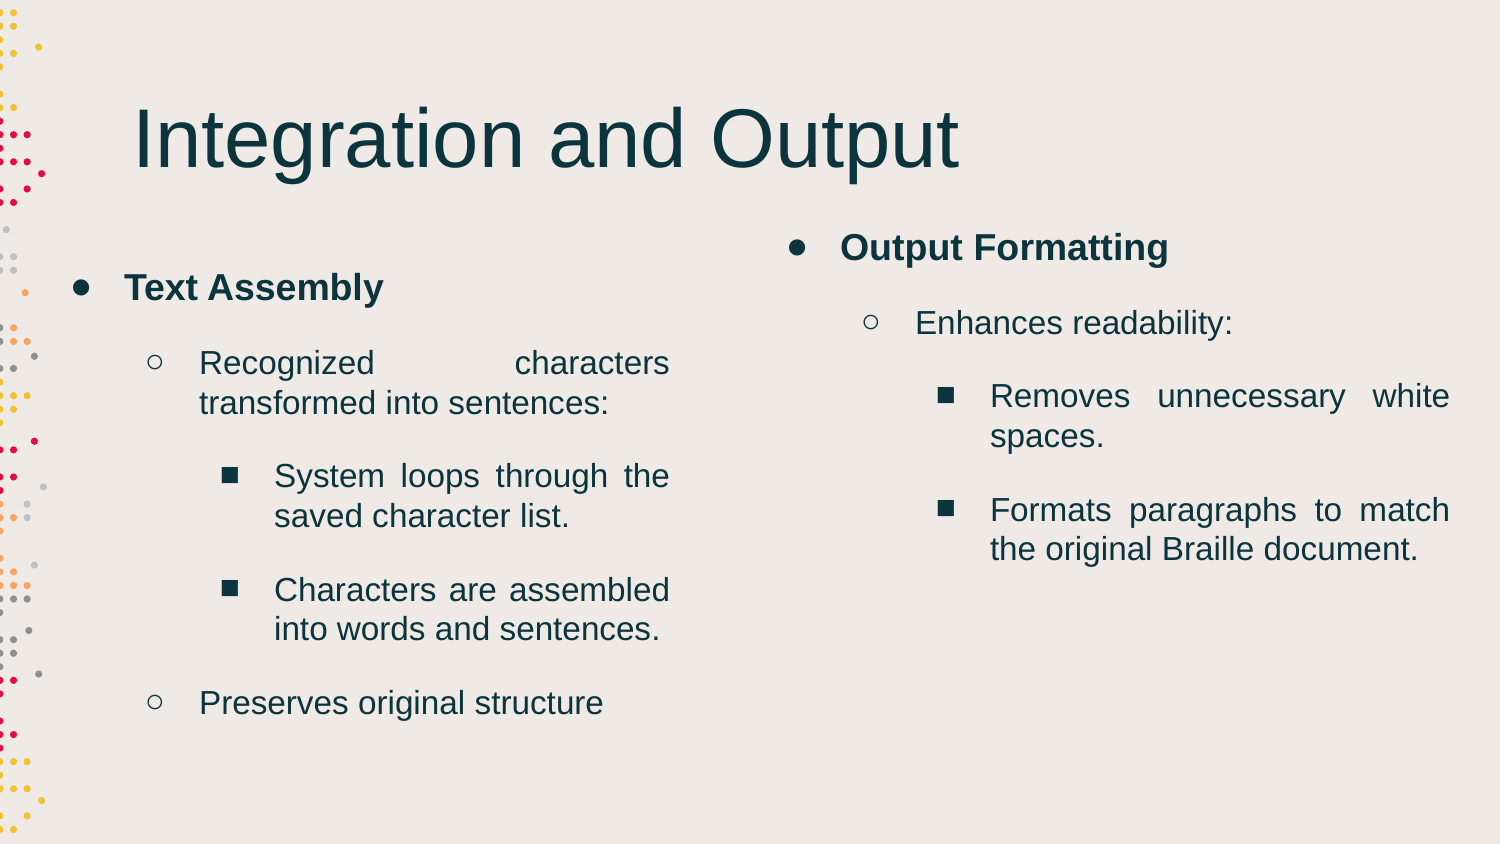

# Integration and Output

Output Formatting
Enhances readability:
Removes unnecessary white spaces.
Formats paragraphs to match the original Braille document.
Text Assembly
Recognized characters transformed into sentences:
System loops through the saved character list.
Characters are assembled into words and sentences.
Preserves original structure